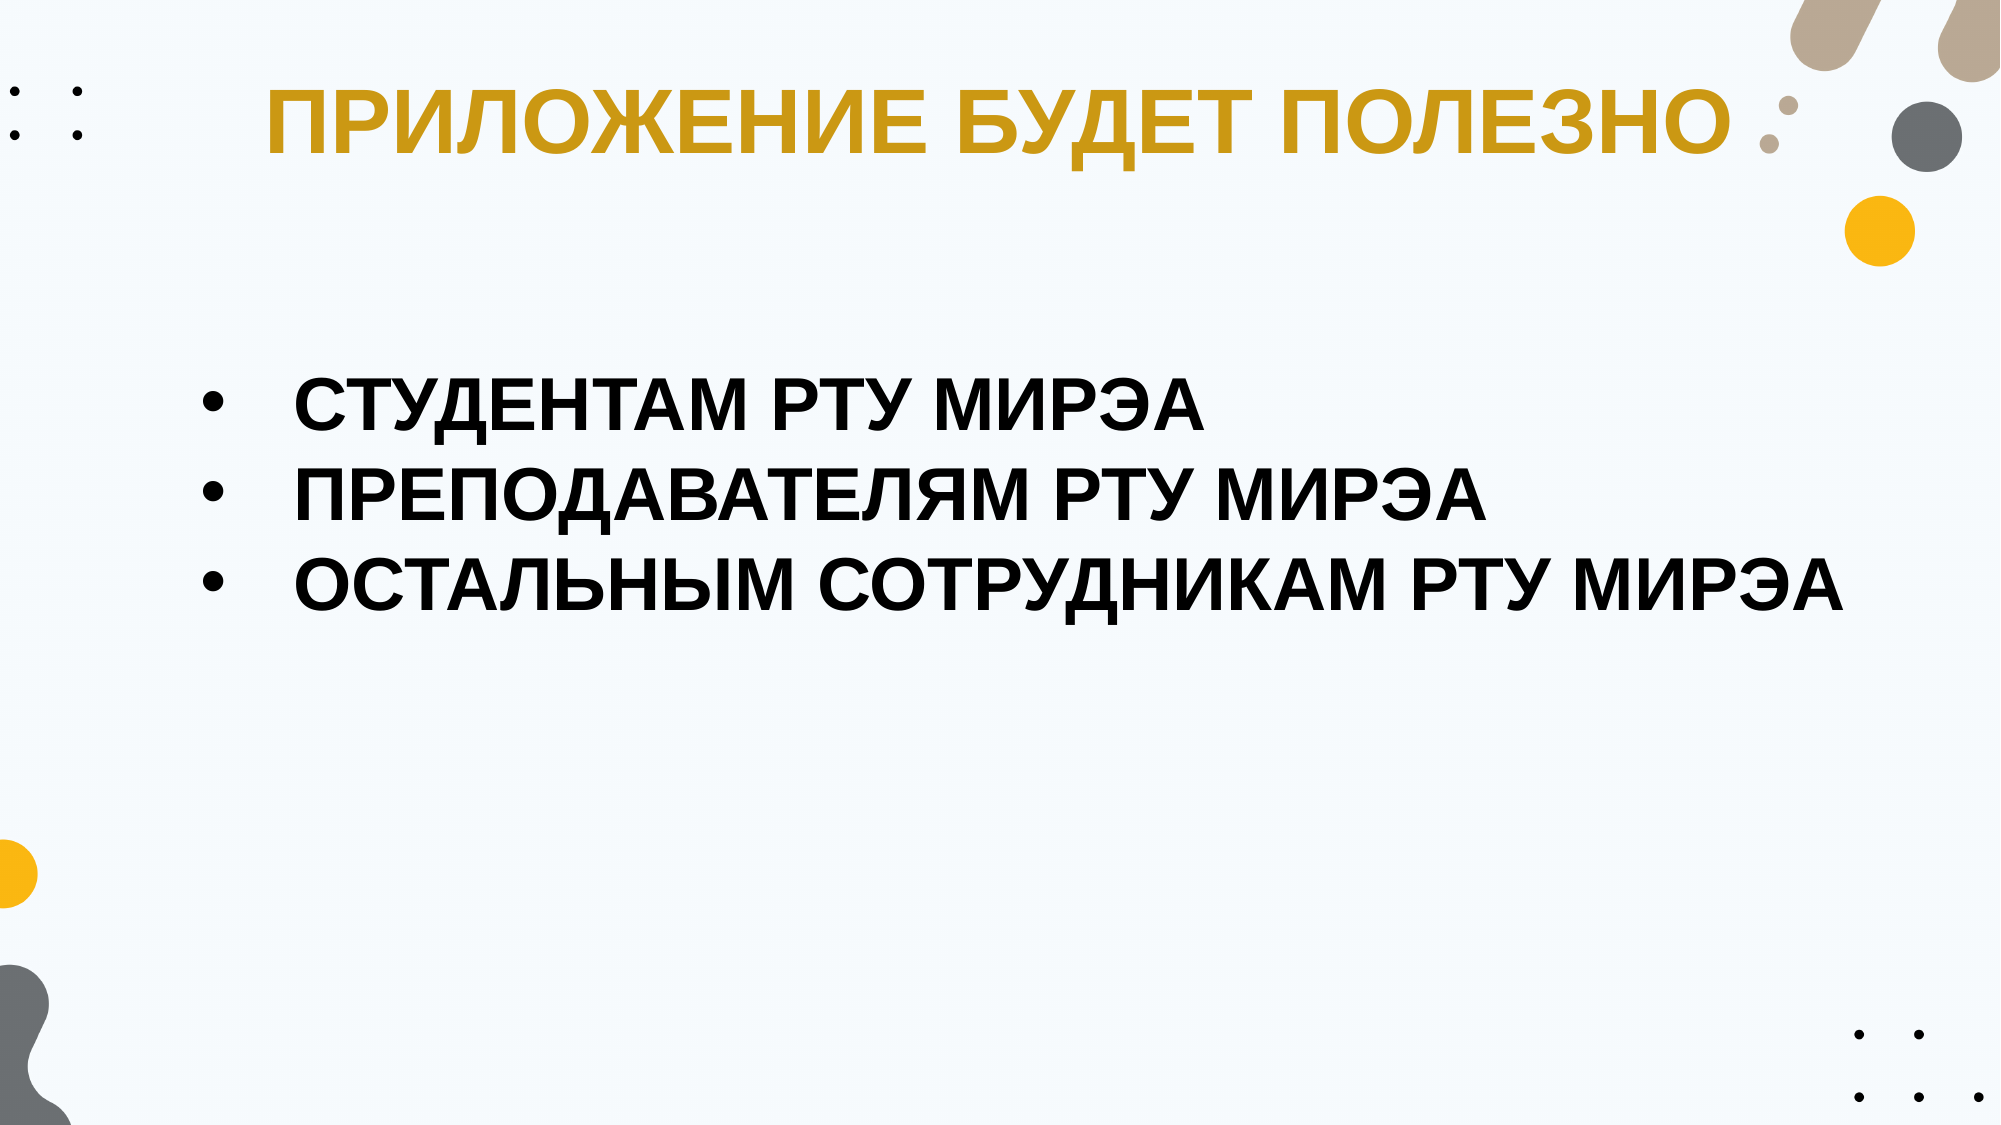

# ПРИЛОЖЕНИЕ БУДЕТ ПОЛЕЗНО
СТУДЕНТАМ РТУ МИРЭА
ПРЕПОДАВАТЕЛЯМ РТУ МИРЭА
ОСТАЛЬНЫМ СОТРУДНИКАМ РТУ МИРЭА